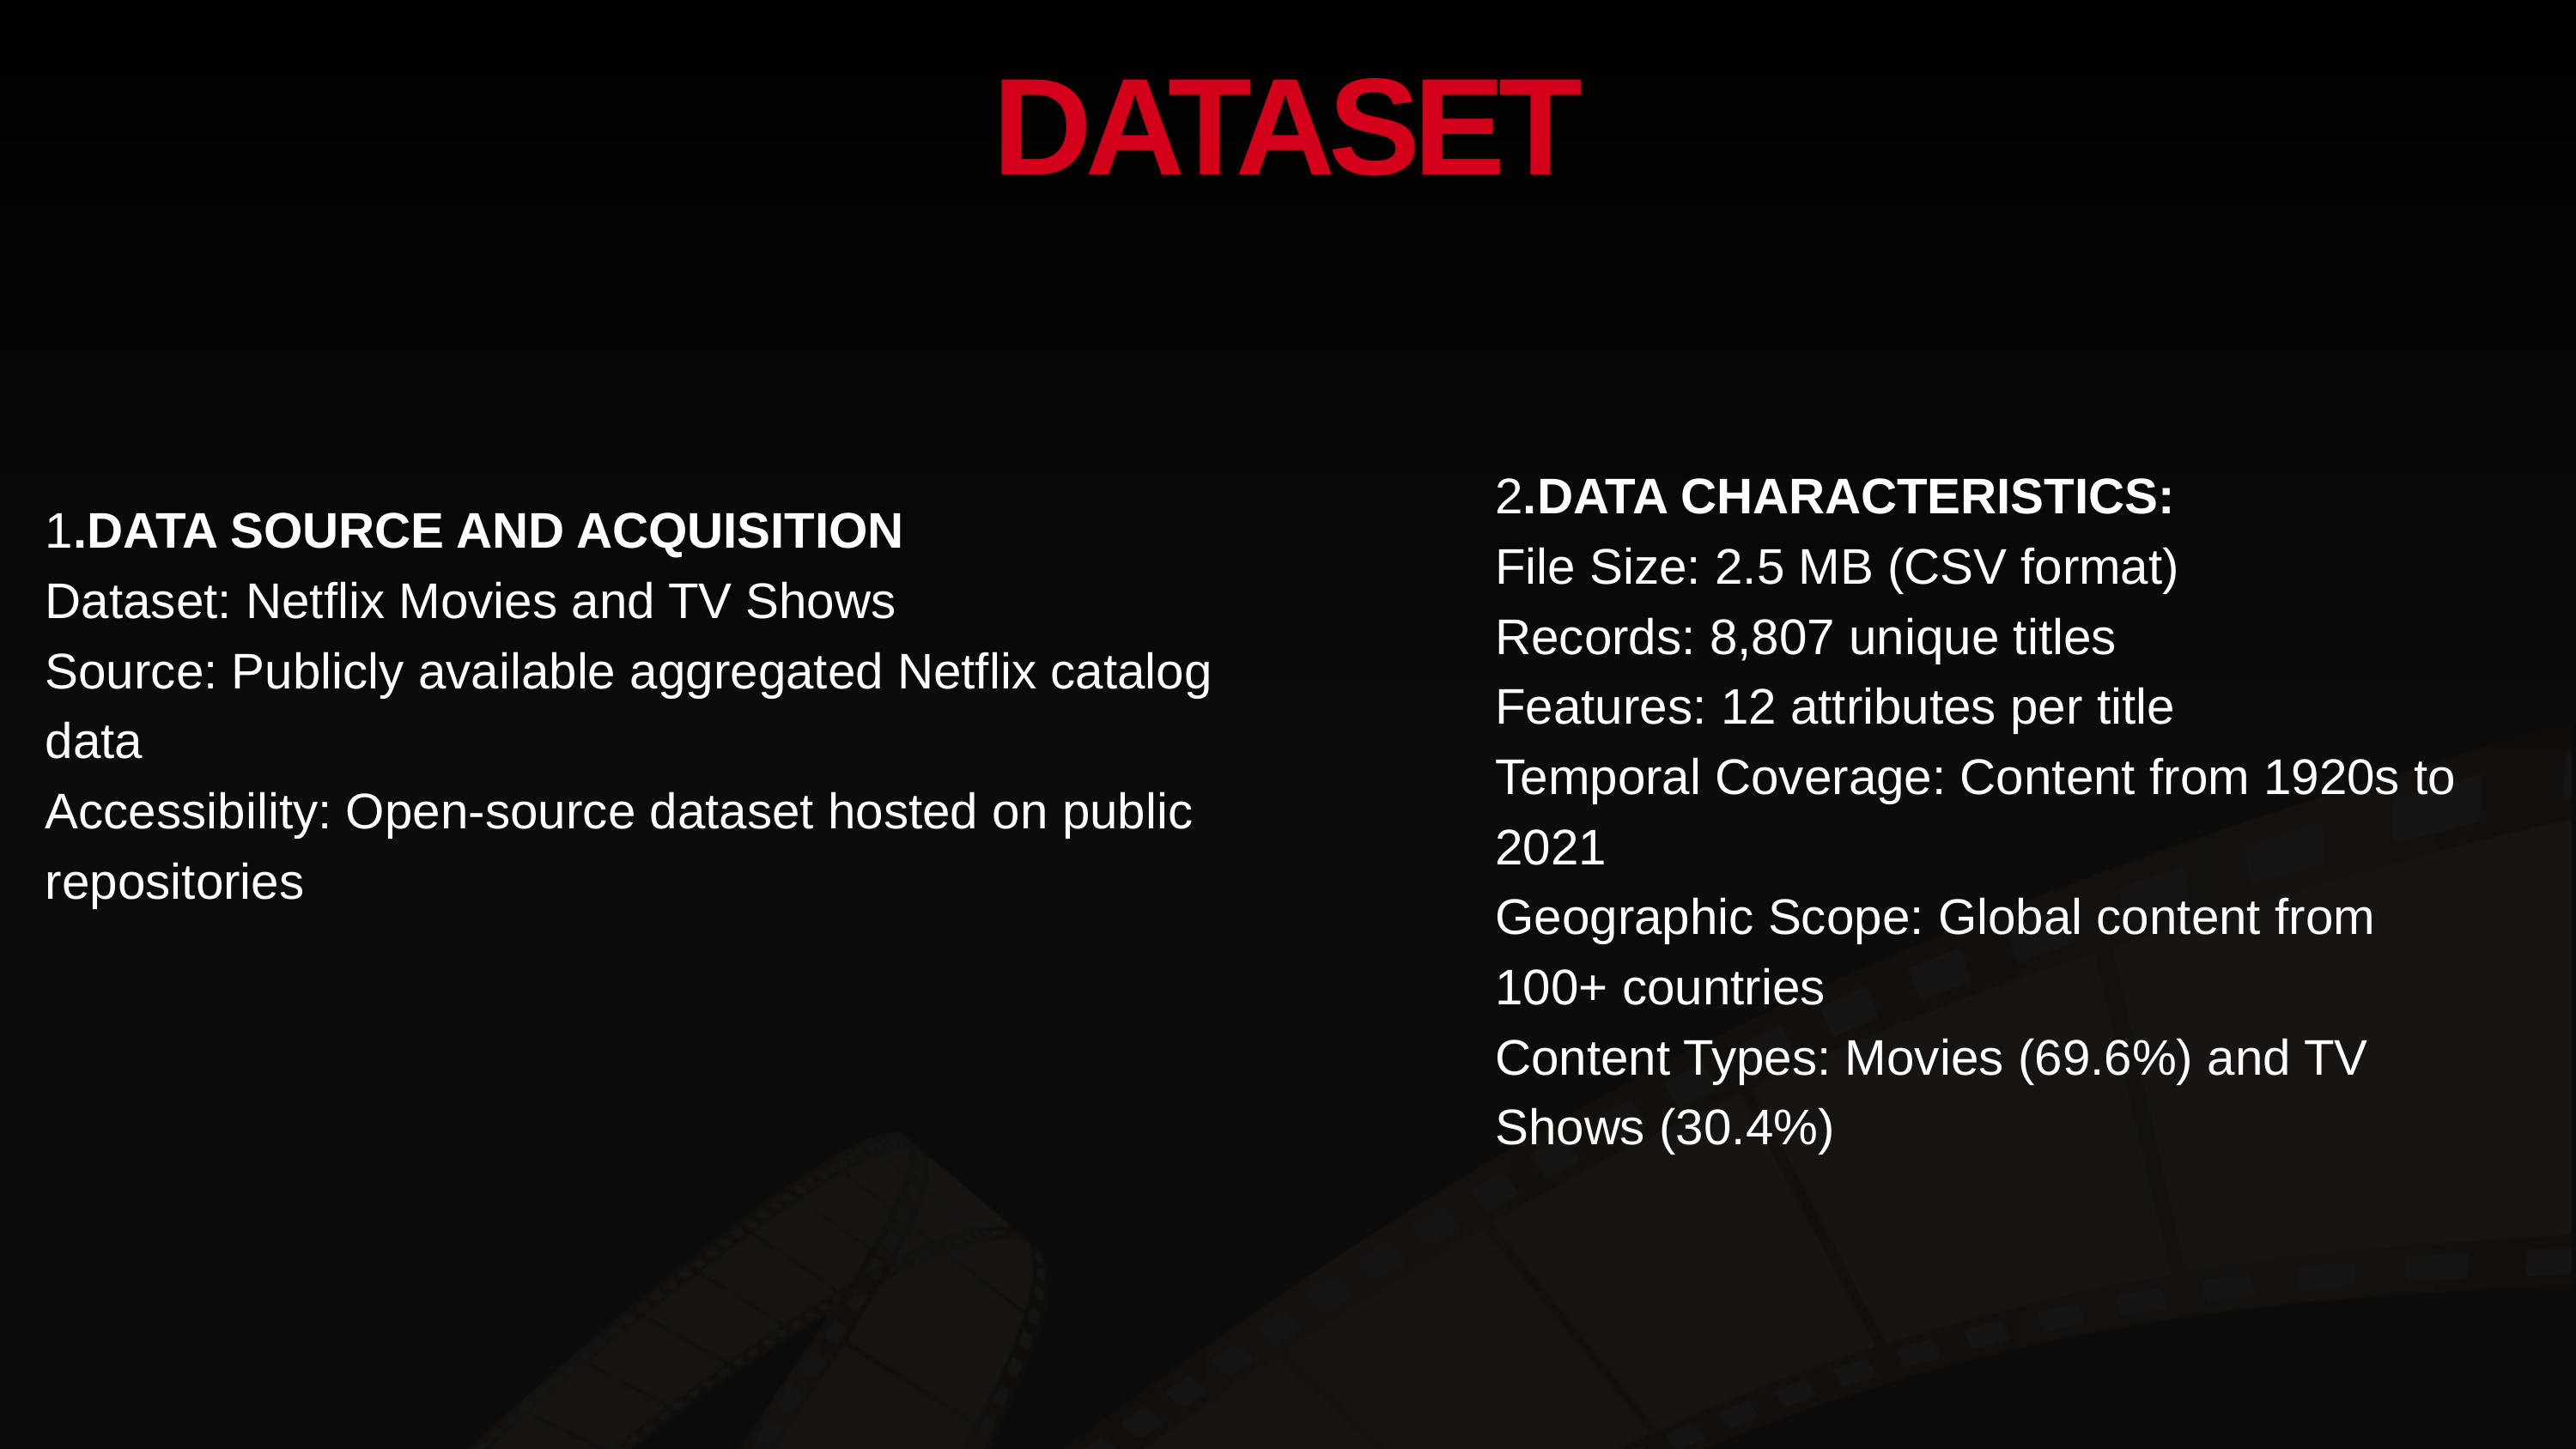

DATASET

2.DATA CHARACTERISTICS:
File Size: 2.5 MB (CSV format)
Records: 8,807 unique titles
Features: 12 attributes per title
Temporal Coverage: Content from 1920s to 2021
Geographic Scope: Global content from 100+ countries
Content Types: Movies (69.6%) and TV Shows (30.4%)
1.DATA SOURCE AND ACQUISITION
Dataset: Netflix Movies and TV Shows
Source: Publicly available aggregated Netflix catalog data
Accessibility: Open-source dataset hosted on public repositories